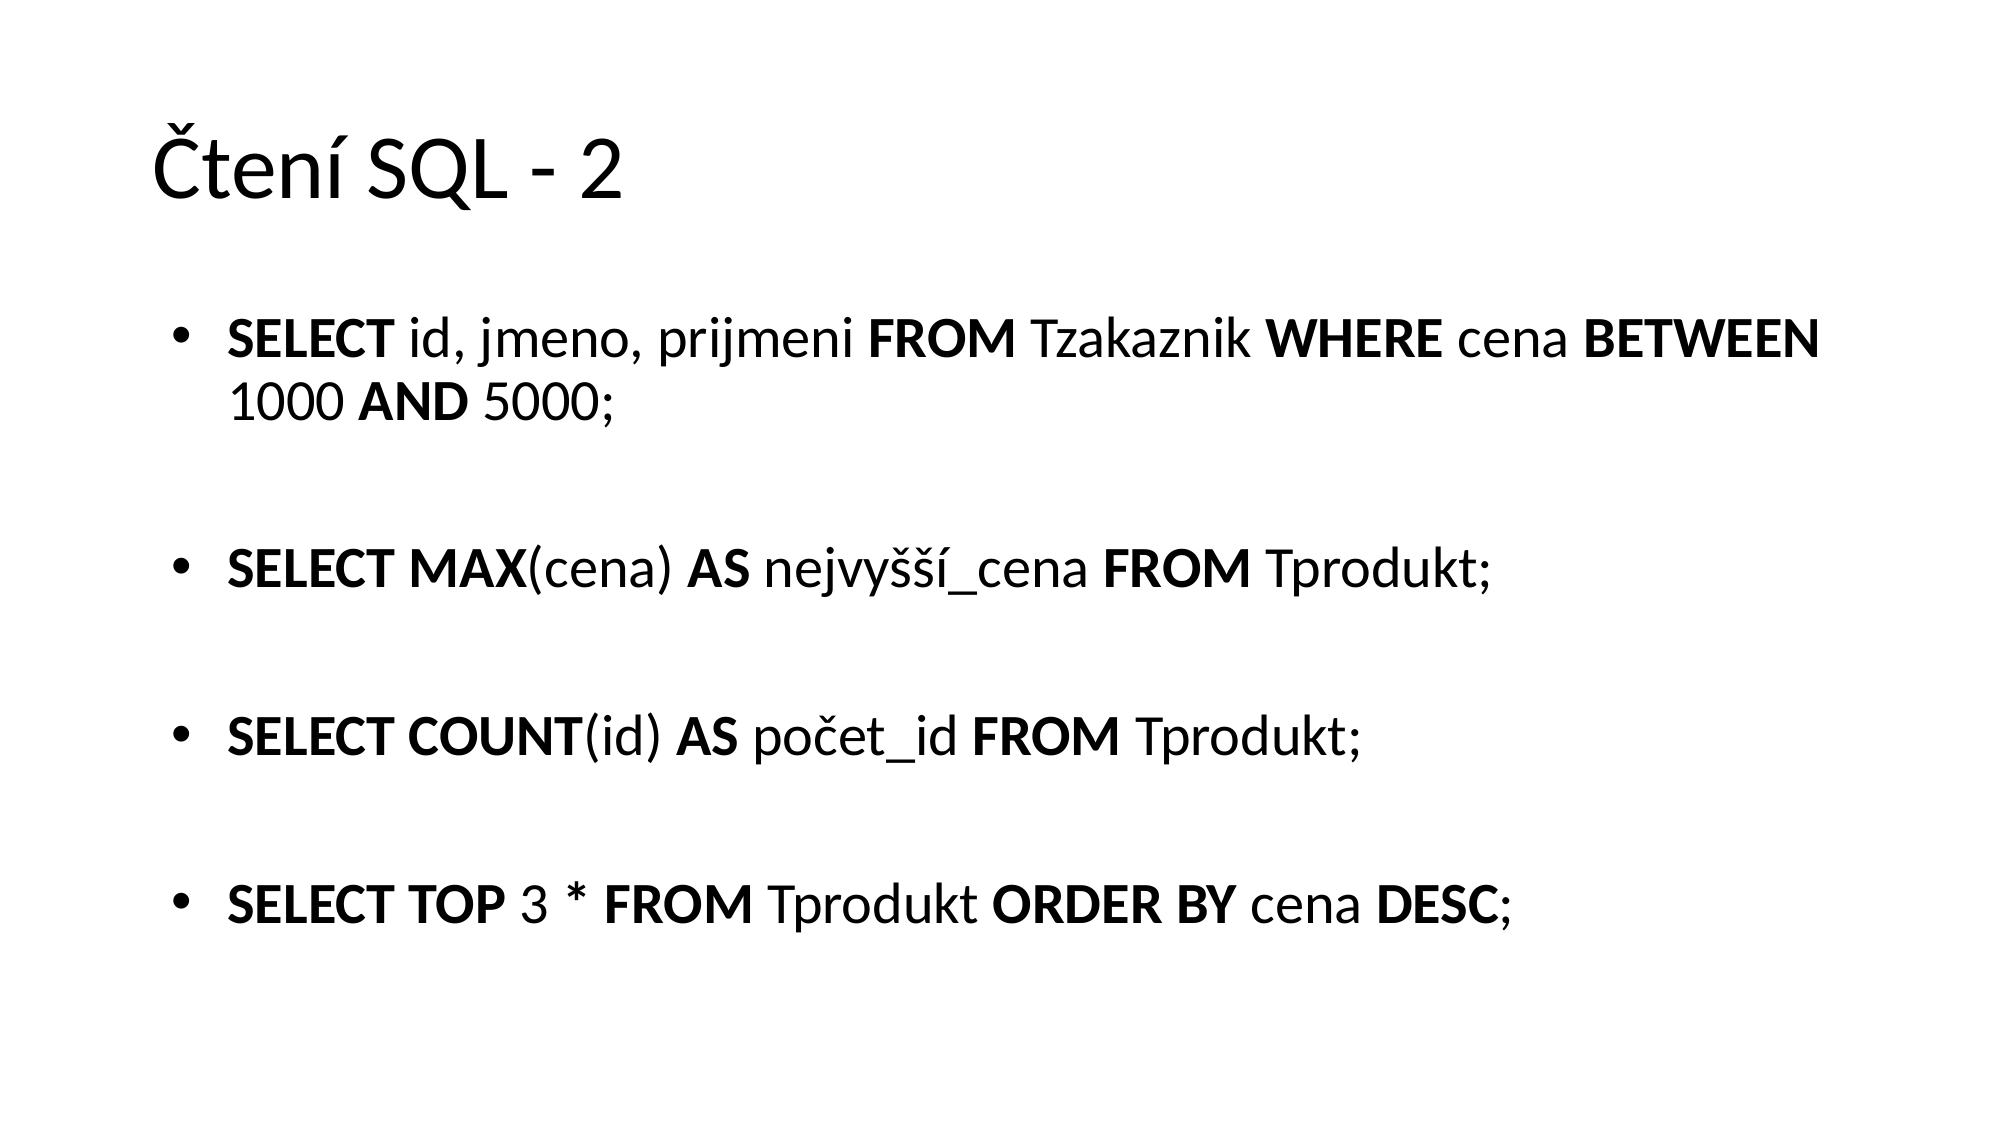

# Čtení SQL - 2
SELECT id, jmeno, prijmeni FROM Tzakaznik WHERE cena BETWEEN 1000 AND 5000;

SELECT MAX(cena) AS nejvyšší_cena FROM Tprodukt;

SELECT COUNT(id) AS počet_id FROM Tprodukt;

SELECT TOP 3 * FROM Tprodukt ORDER BY cena DESC;